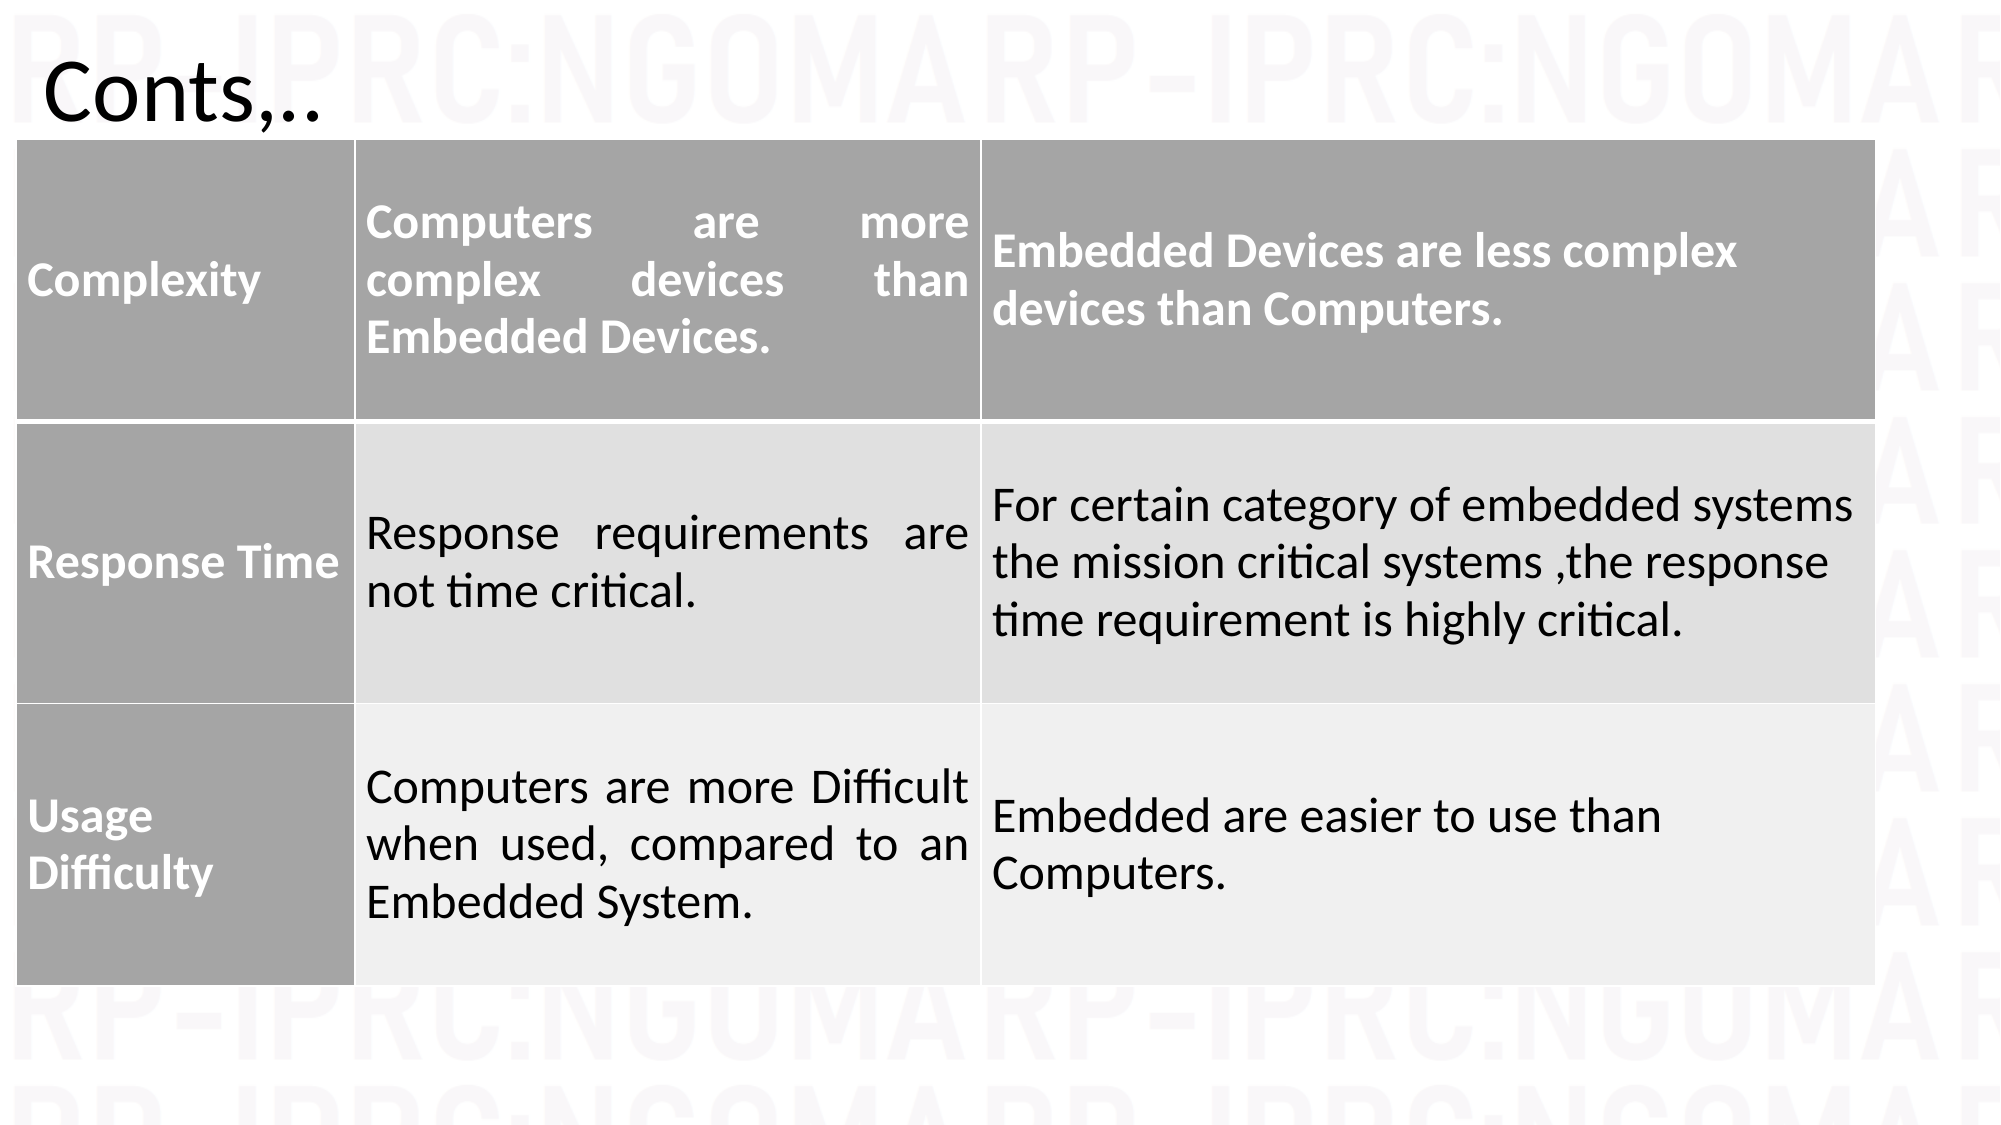

# Conts,..
| Complexity | Computers are more complex devices than Embedded Devices. | Embedded Devices are less complex devices than Computers. |
| --- | --- | --- |
| Response Time | Response requirements are not time critical. | For certain category of embedded systems the mission critical systems ,the response time requirement is highly critical. |
| Usage Difficulty | Computers are more Difficult when used, compared to an Embedded System. | Embedded are easier to use than Computers. |